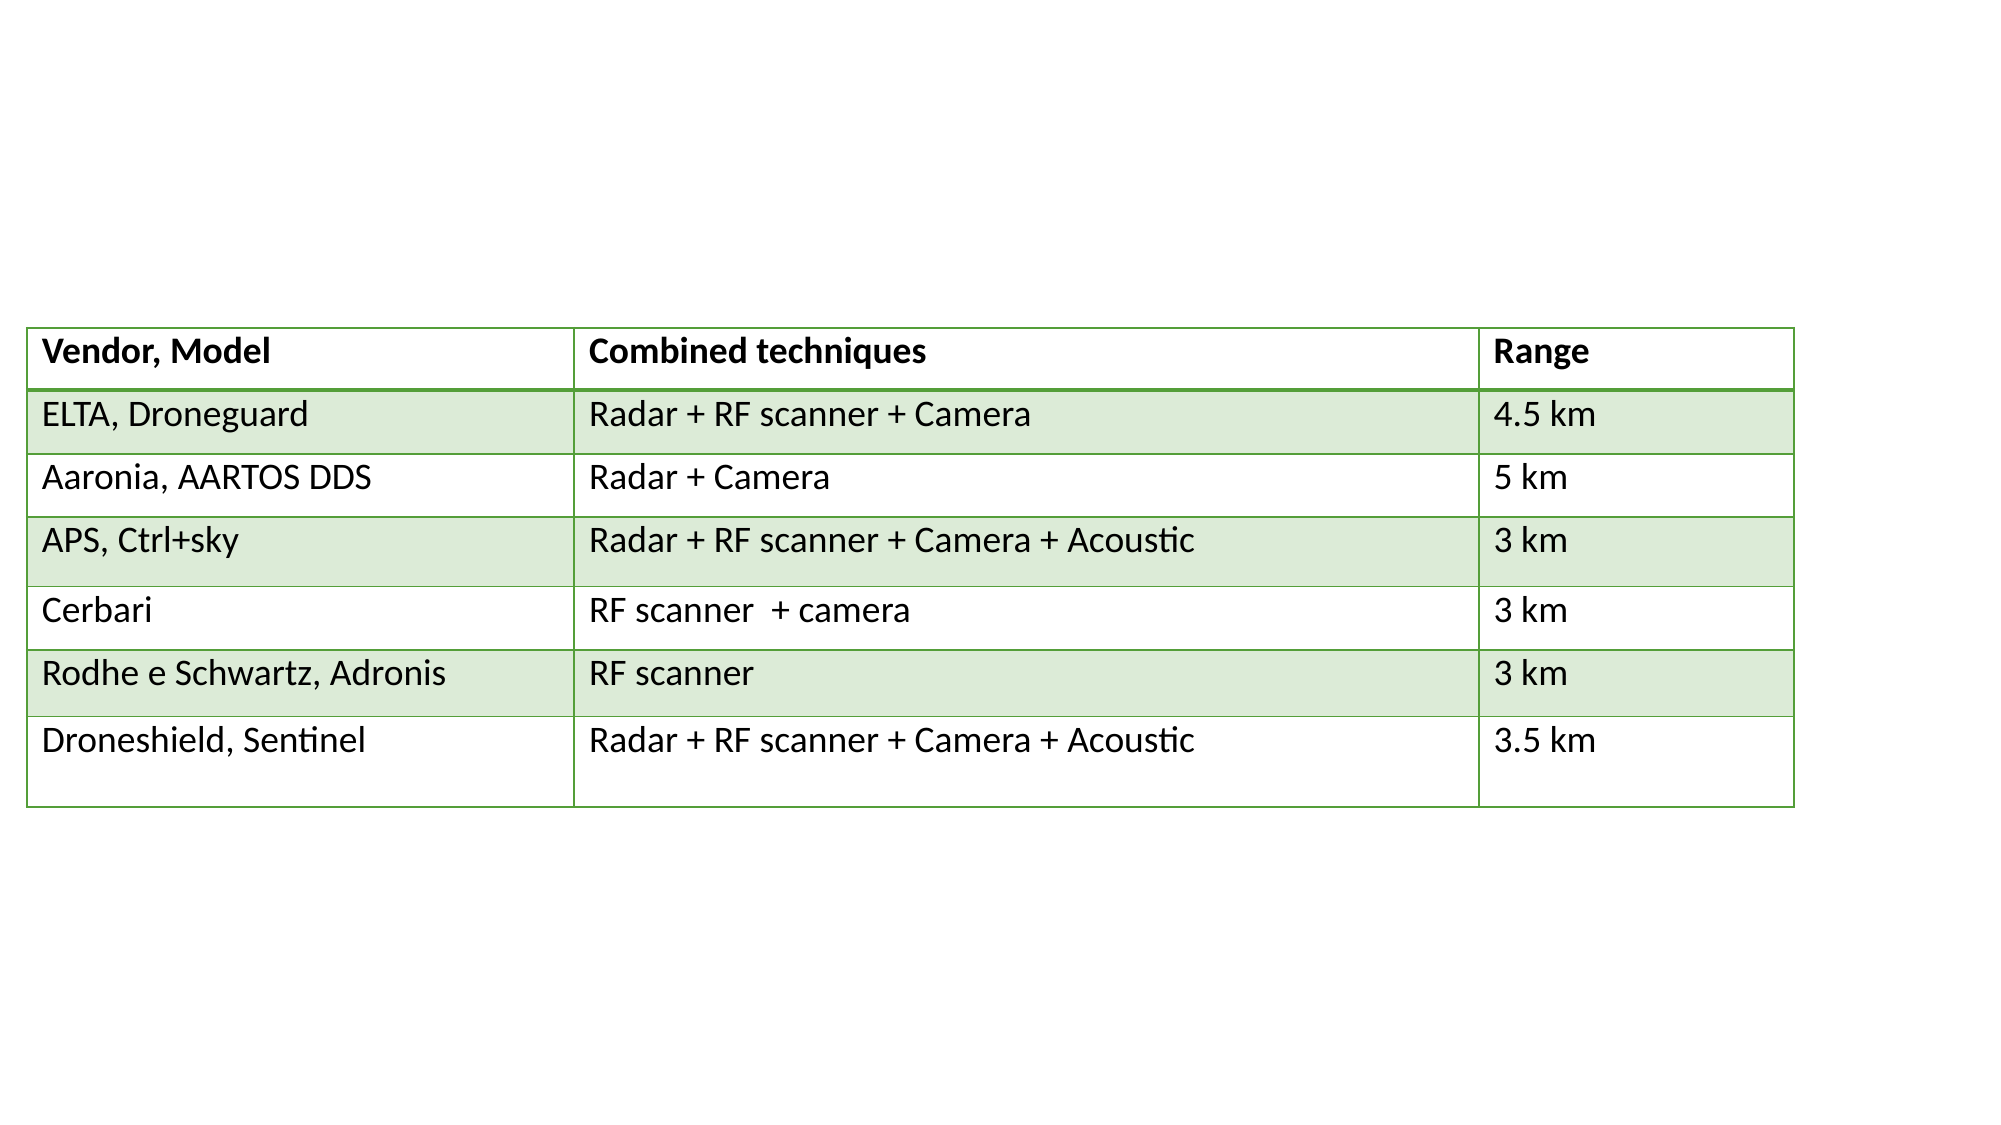

| Vendor, Model | Combined techniques | Range |
| --- | --- | --- |
| ELTA, Droneguard | Radar + RF scanner + Camera | 4.5 km |
| Aaronia, AARTOS DDS | Radar + Camera | 5 km |
| APS, Ctrl+sky | Radar + RF scanner + Camera + Acoustic | 3 km |
| Cerbari | RF scanner + camera | 3 km |
| Rodhe e Schwartz, Adronis | RF scanner | 3 km |
| Droneshield, Sentinel | Radar + RF scanner + Camera + Acoustic | 3.5 km |